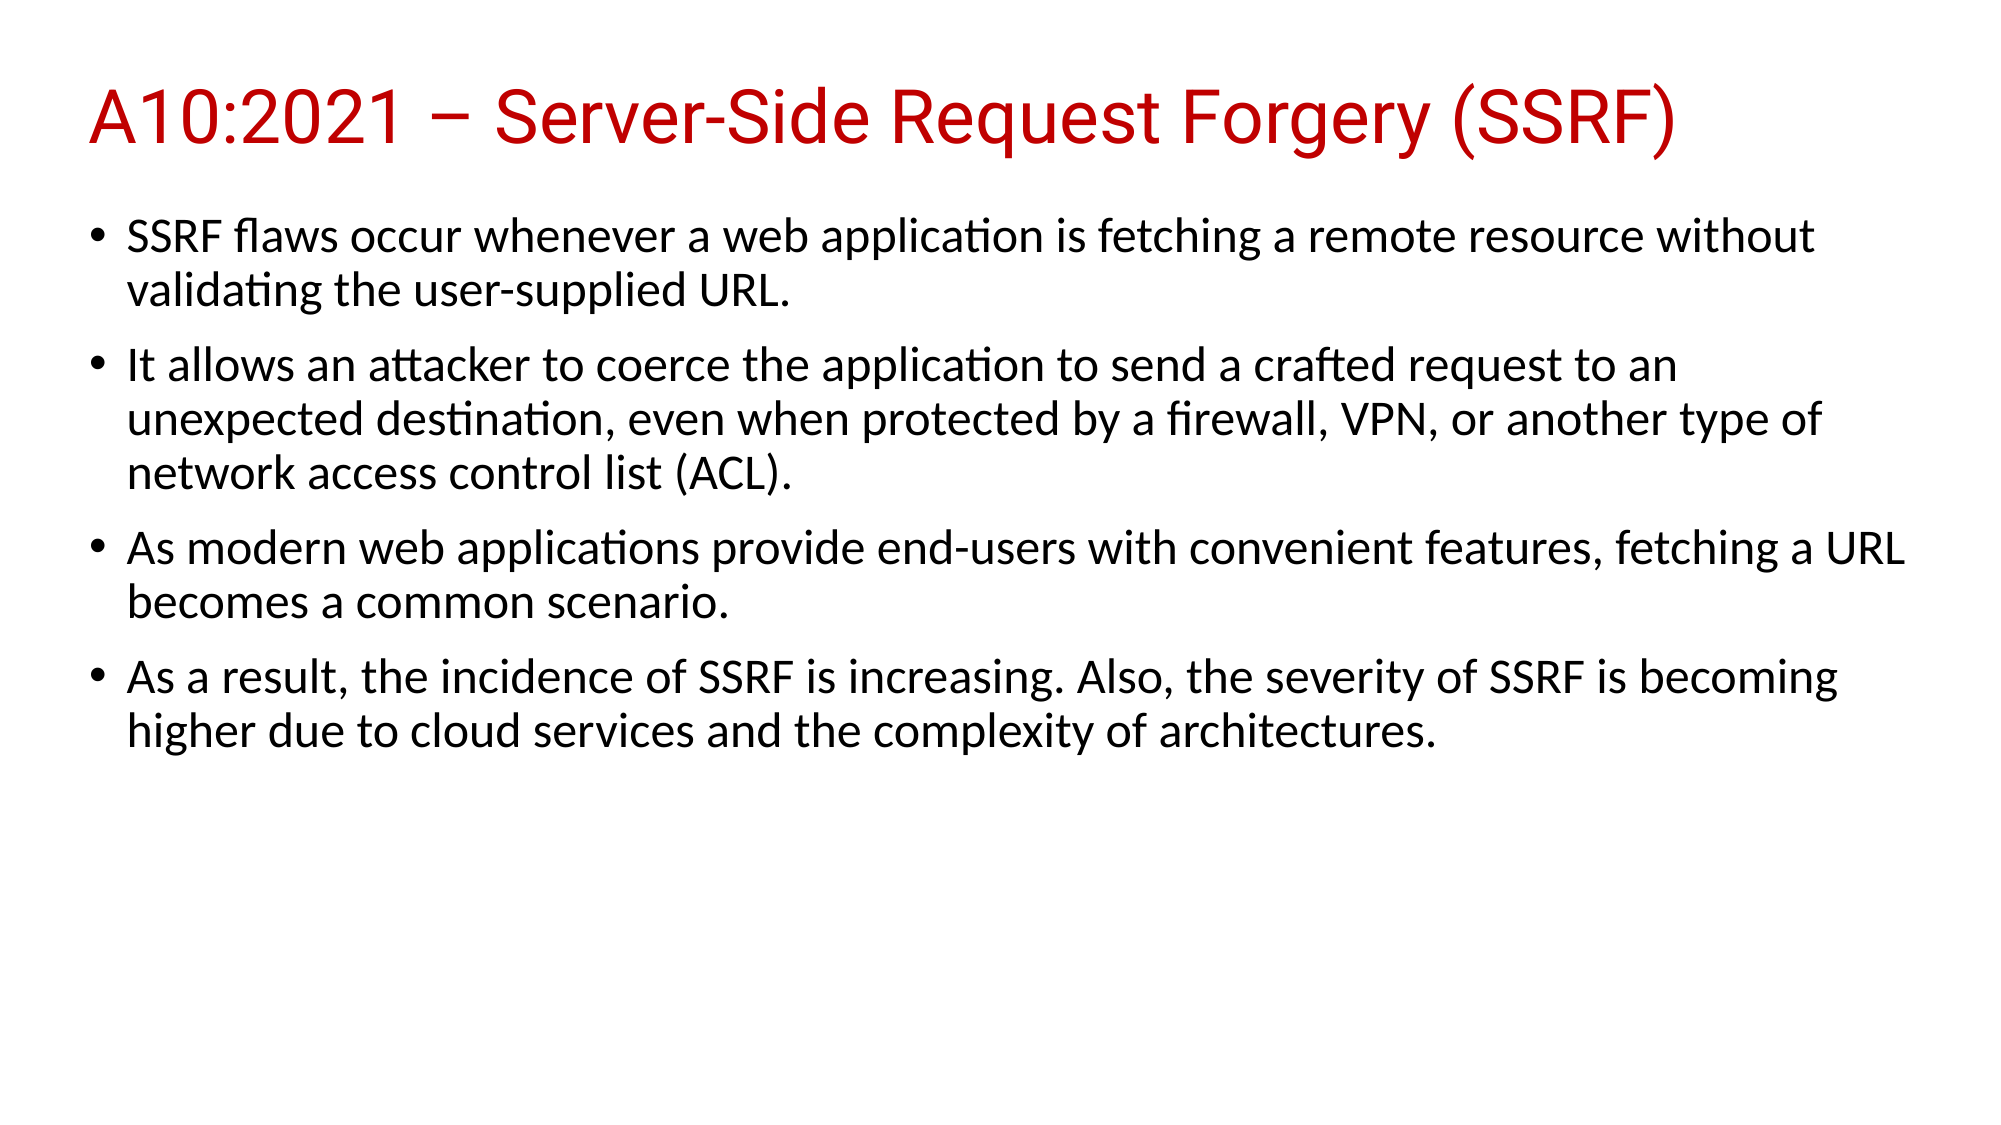

A10:2021 – Server-Side Request Forgery (SSRF)
# SSRF flaws occur whenever a web application is fetching a remote resource without validating the user-supplied URL.
It allows an attacker to coerce the application to send a crafted request to an unexpected destination, even when protected by a firewall, VPN, or another type of network access control list (ACL).
As modern web applications provide end-users with convenient features, fetching a URL becomes a common scenario.
As a result, the incidence of SSRF is increasing. Also, the severity of SSRF is becoming higher due to cloud services and the complexity of architectures.